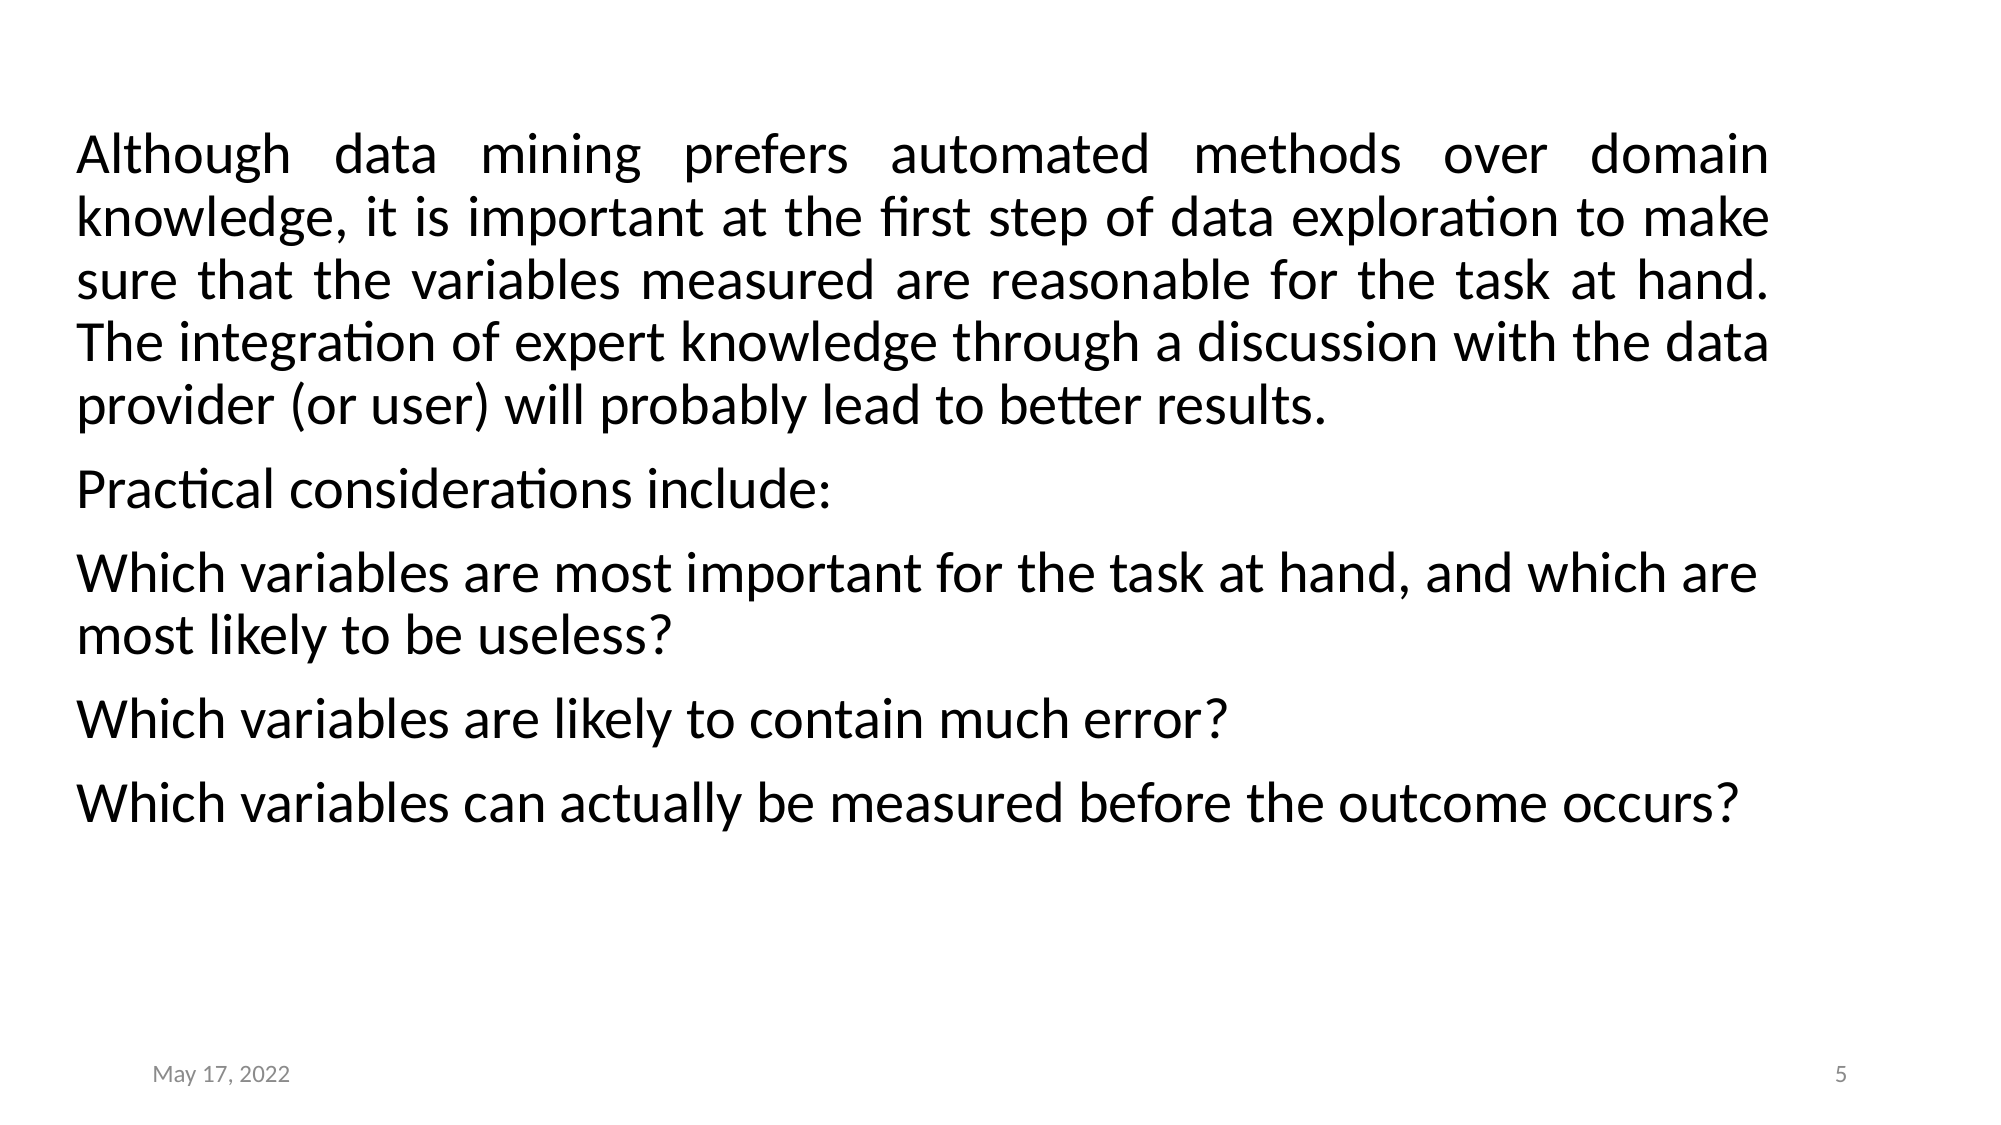

Although data mining prefers automated methods over domain knowledge, it is important at the first step of data exploration to make sure that the variables measured are reasonable for the task at hand. The integration of expert knowledge through a discussion with the data provider (or user) will probably lead to better results.
Practical considerations include:
Which variables are most important for the task at hand, and which are most likely to be useless?
Which variables are likely to contain much error?
Which variables can actually be measured before the outcome occurs?
May 17, 2022
5